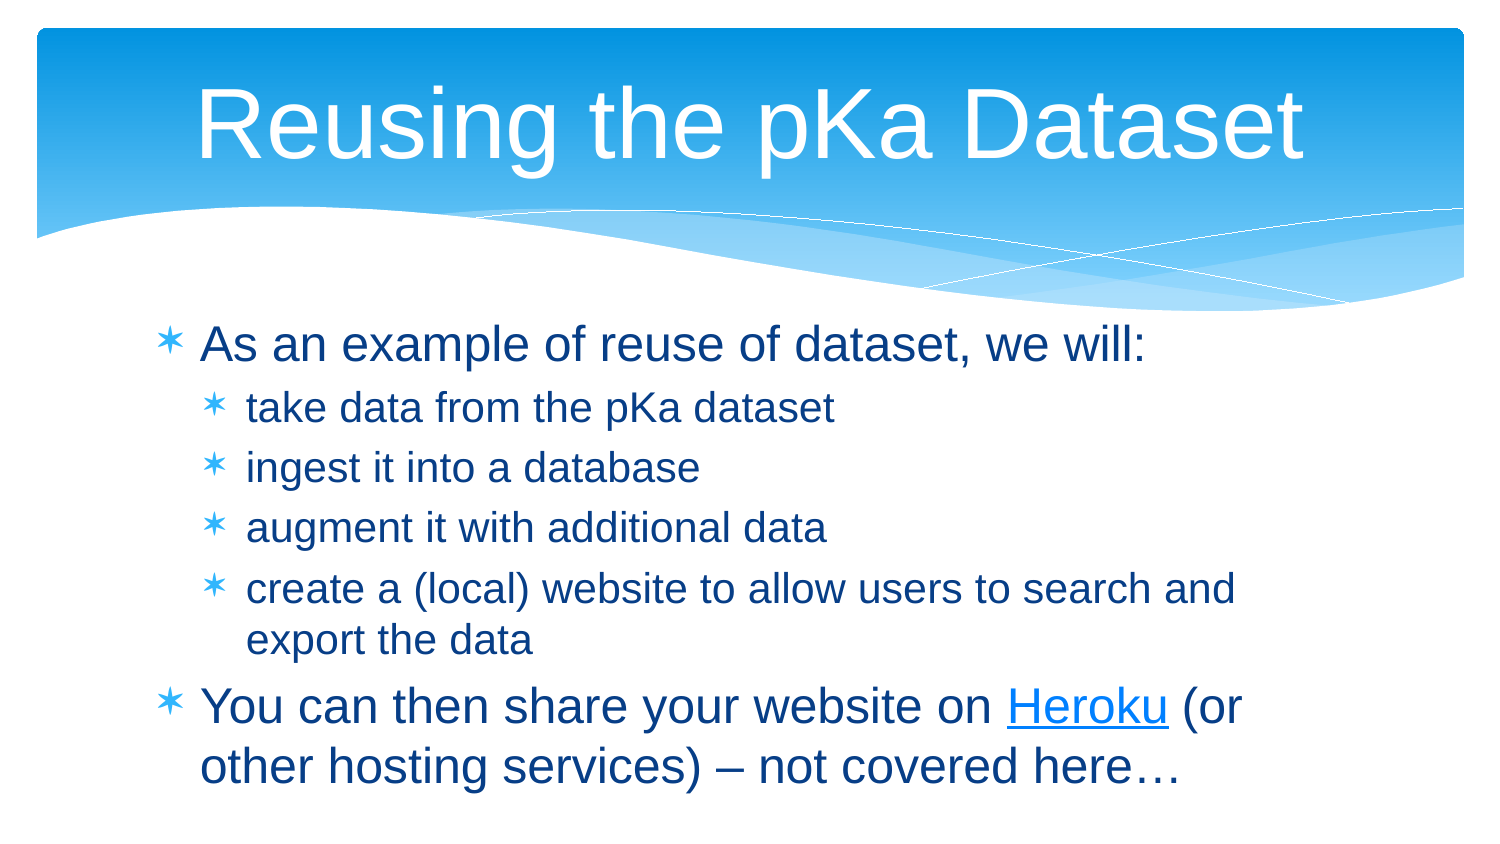

# Reusing the pKa Dataset
As an example of reuse of dataset, we will:
take data from the pKa dataset
ingest it into a database
augment it with additional data
create a (local) website to allow users to search and export the data
You can then share your website on Heroku (or other hosting services) – not covered here…